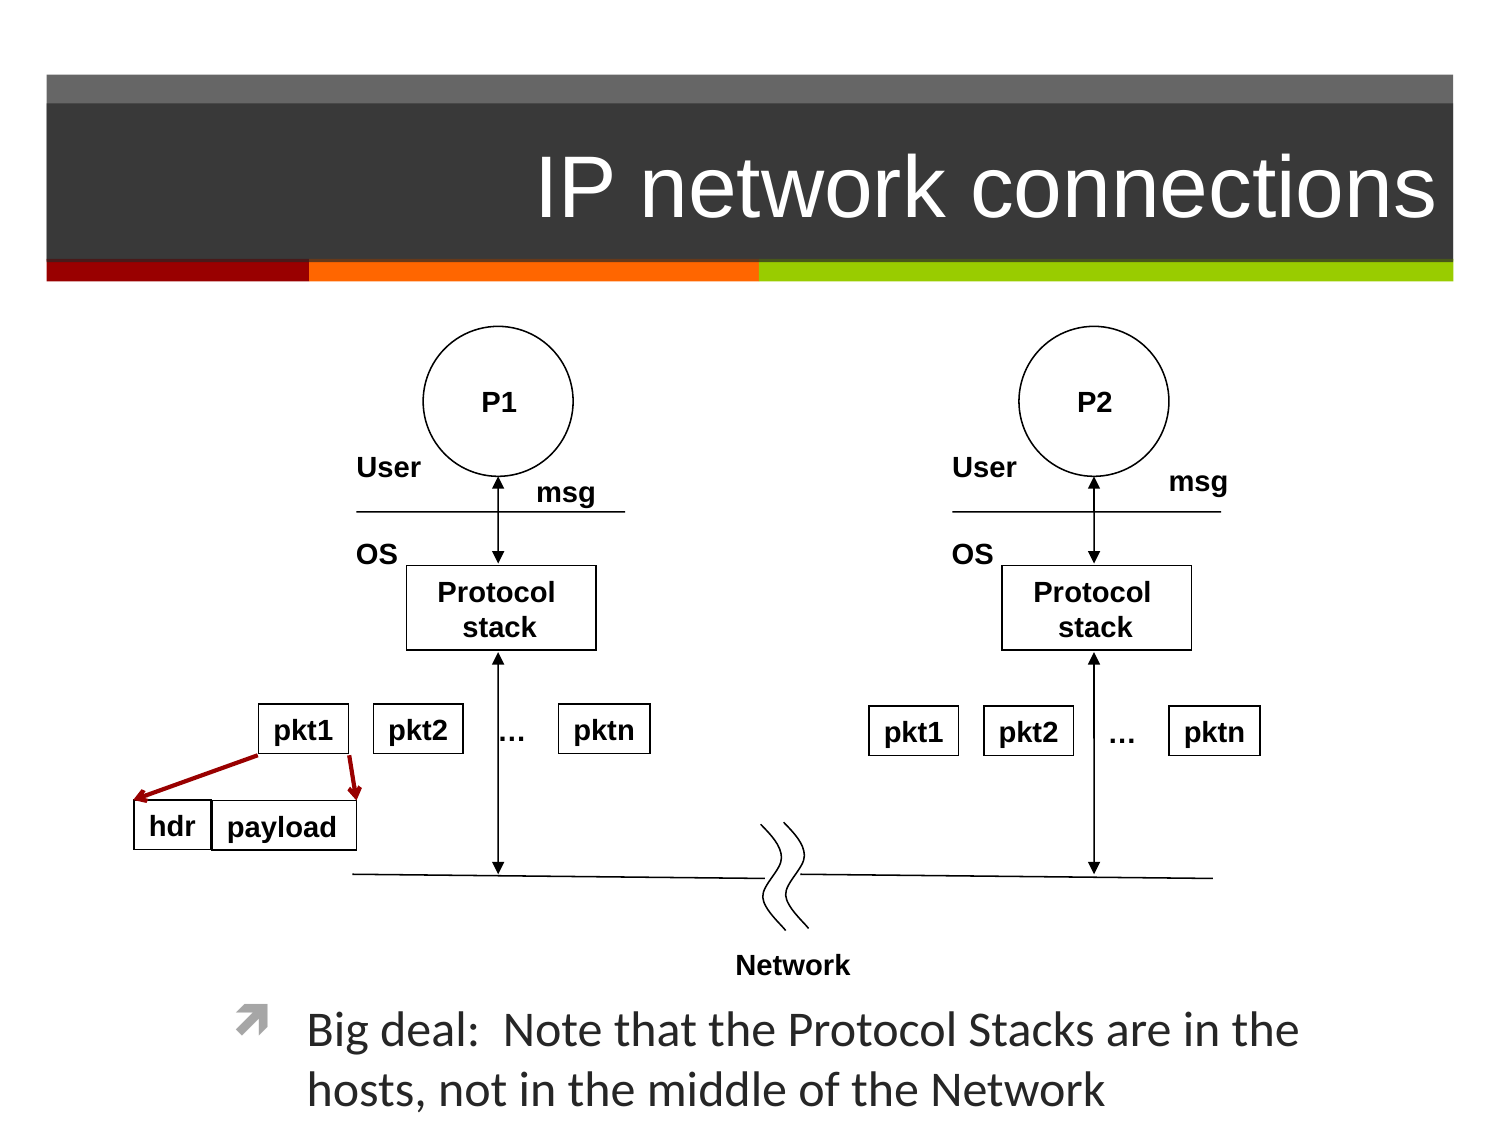

# IP network connections

P1
P2
User
User
msg
msg

OS
OS
  Protocol
     stack
  Protocol
     stack

pkt1
pkt2
pktn
…
pkt1
pkt2
pktn
…
hdr
payload

Network
Big deal:  Note that the Protocol Stacks are in the hosts, not in the middle of the Network